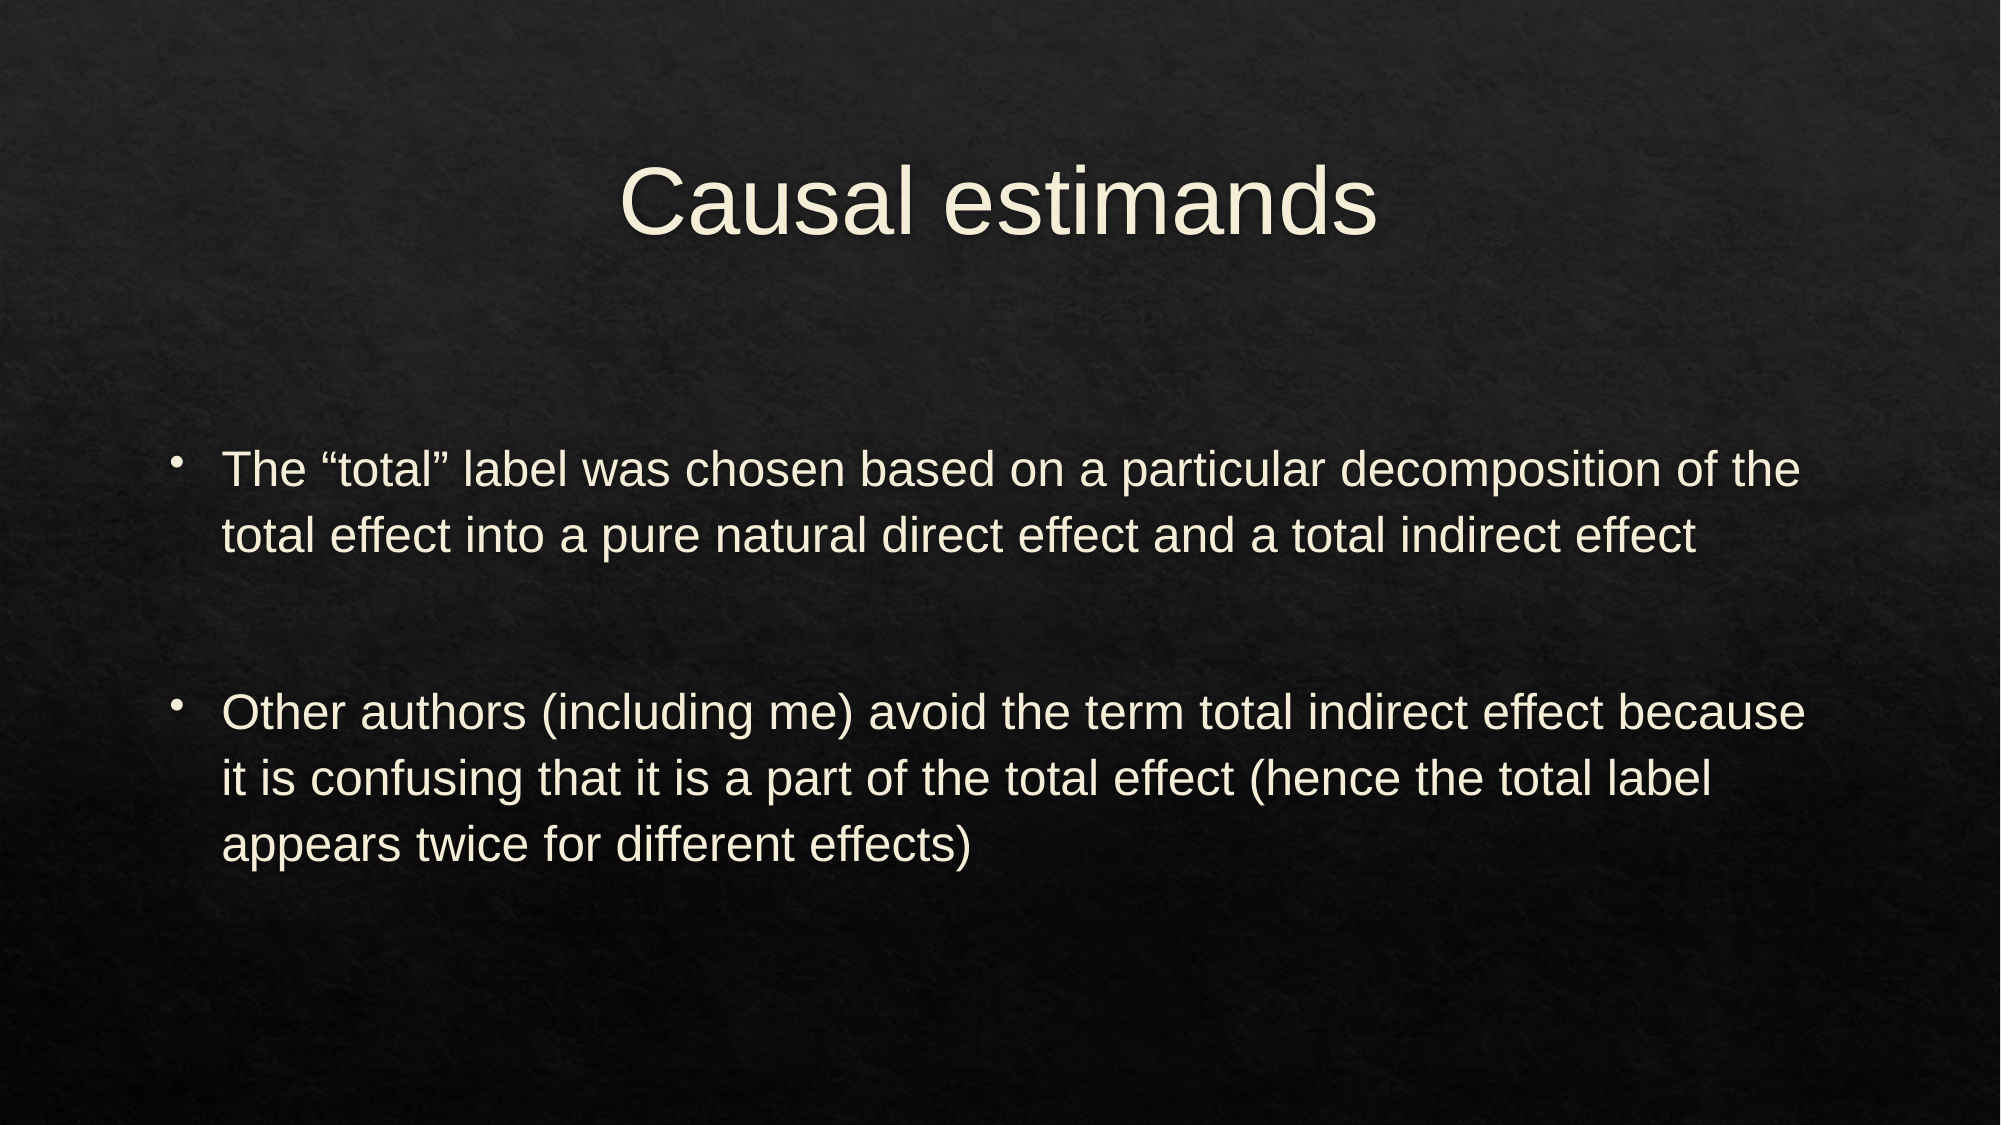

# Causal estimands

The “total” label was chosen based on a particular decomposition of the total effect into a pure natural direct effect and a total indirect effect

Other authors (including me) avoid the term total indirect effect because it is confusing that it is a part of the total effect (hence the total label appears twice for different effects)